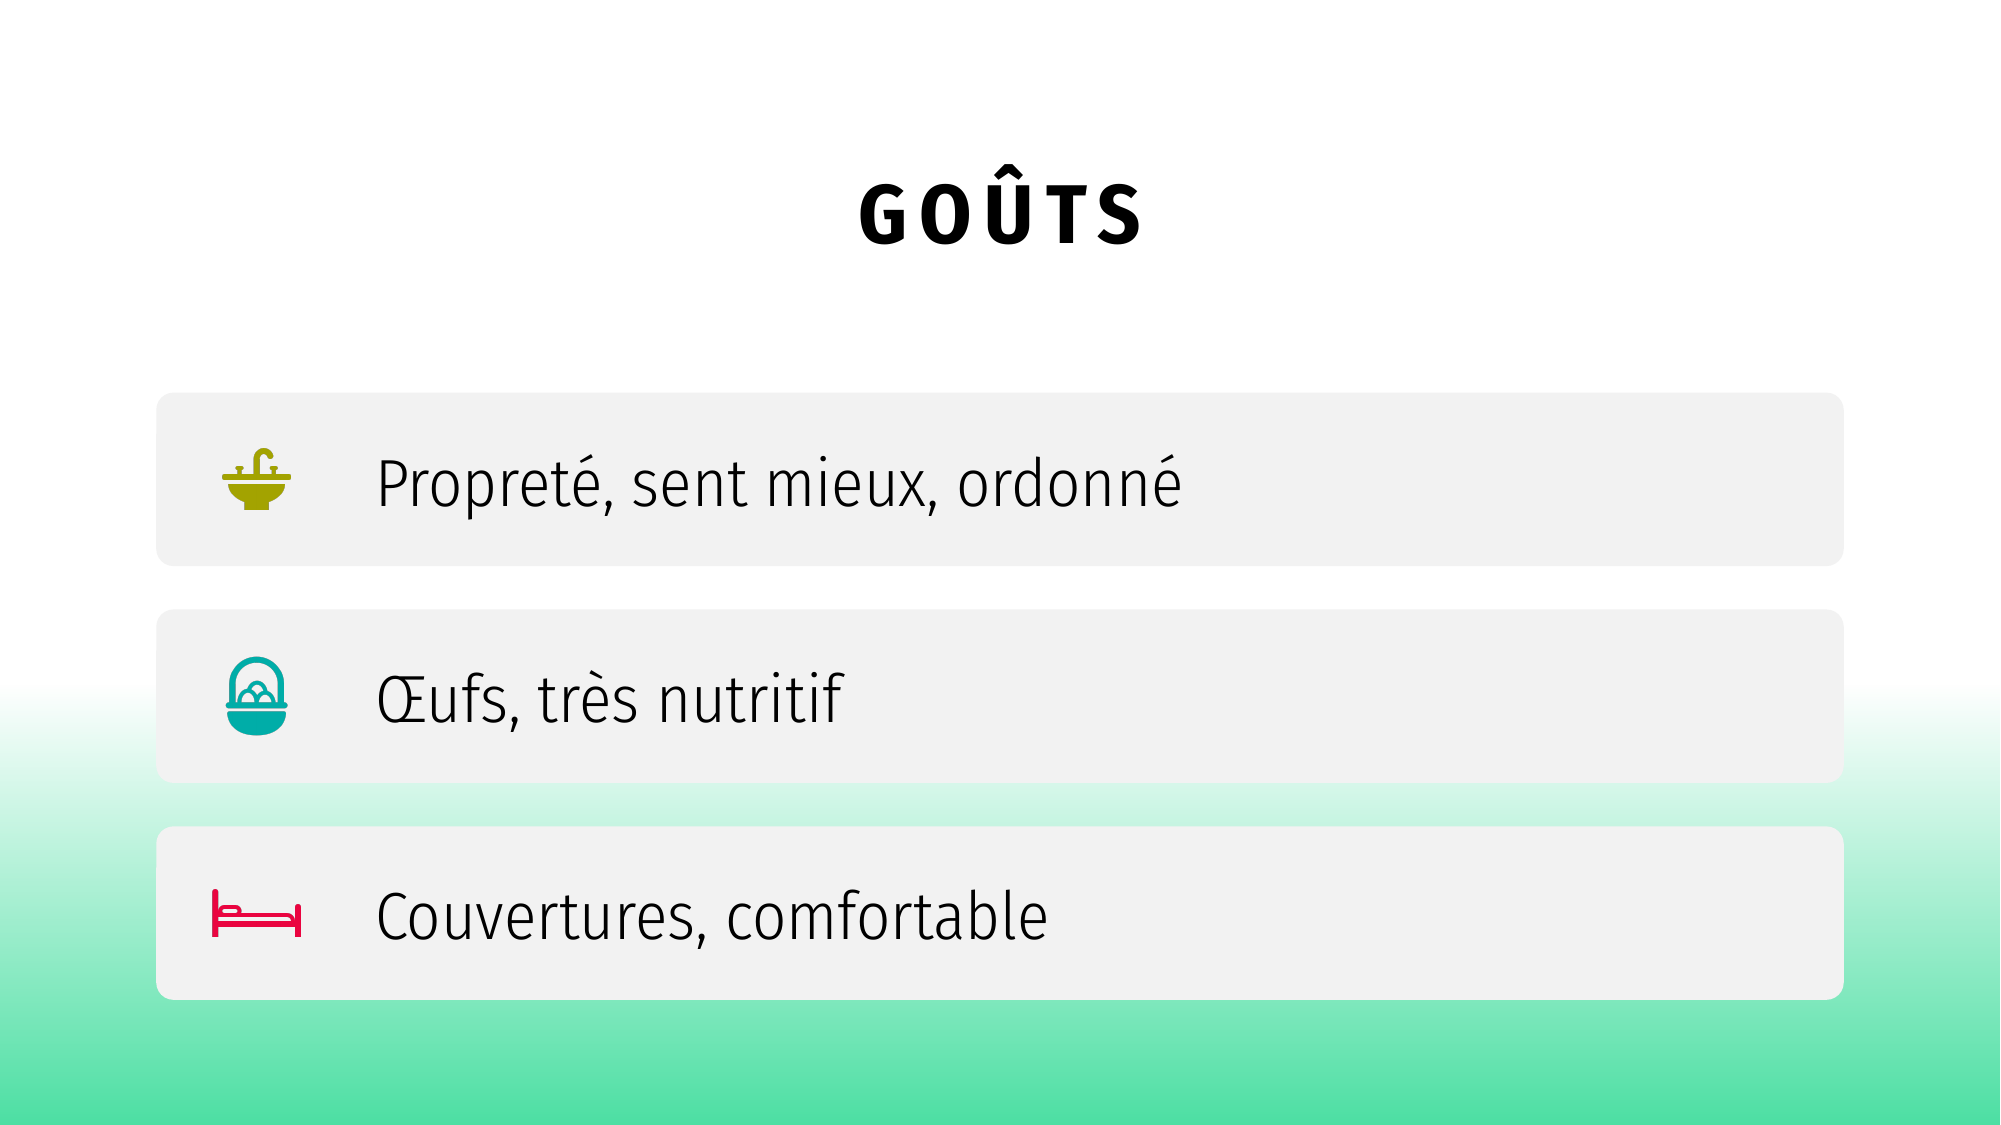

# Goûts
Propreté, sent mieux, ordonné
Œufs, très nutritif
Couvertures, comfortable